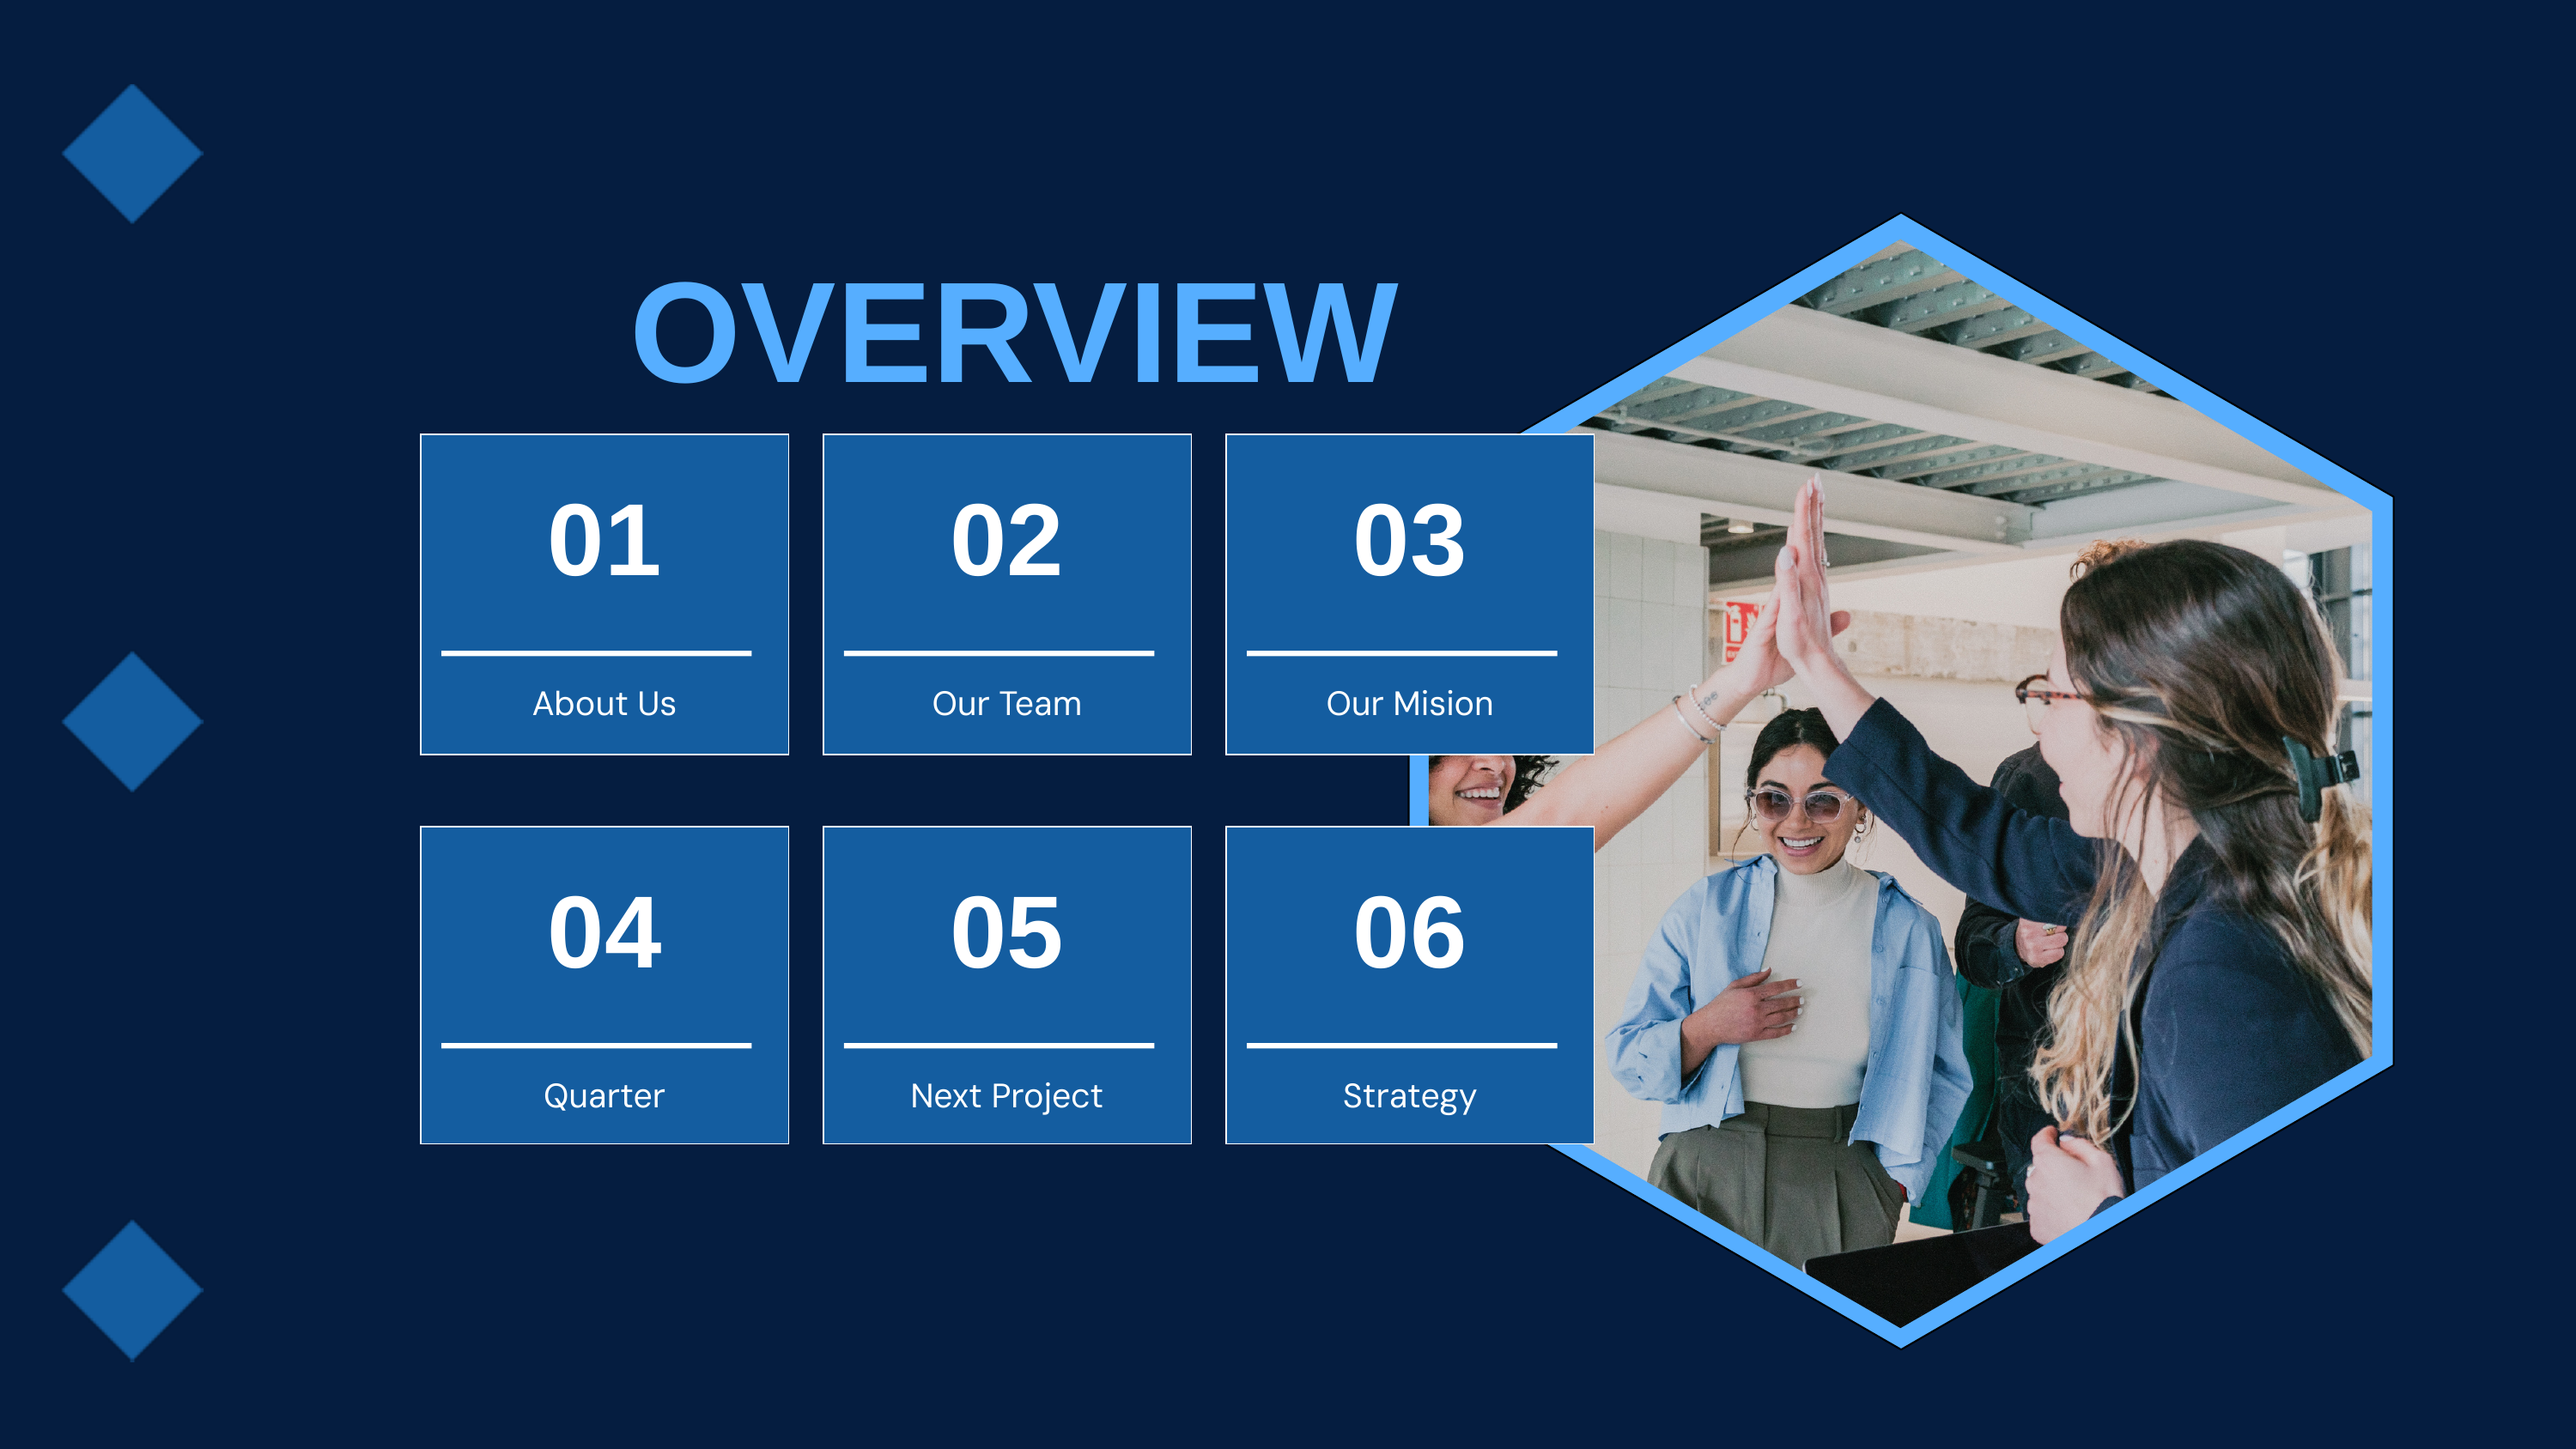

OVERVIEW

01
02
03

About Us
Our Team
Our Mision

04
05
06

Quarter
Next Project
Strategy